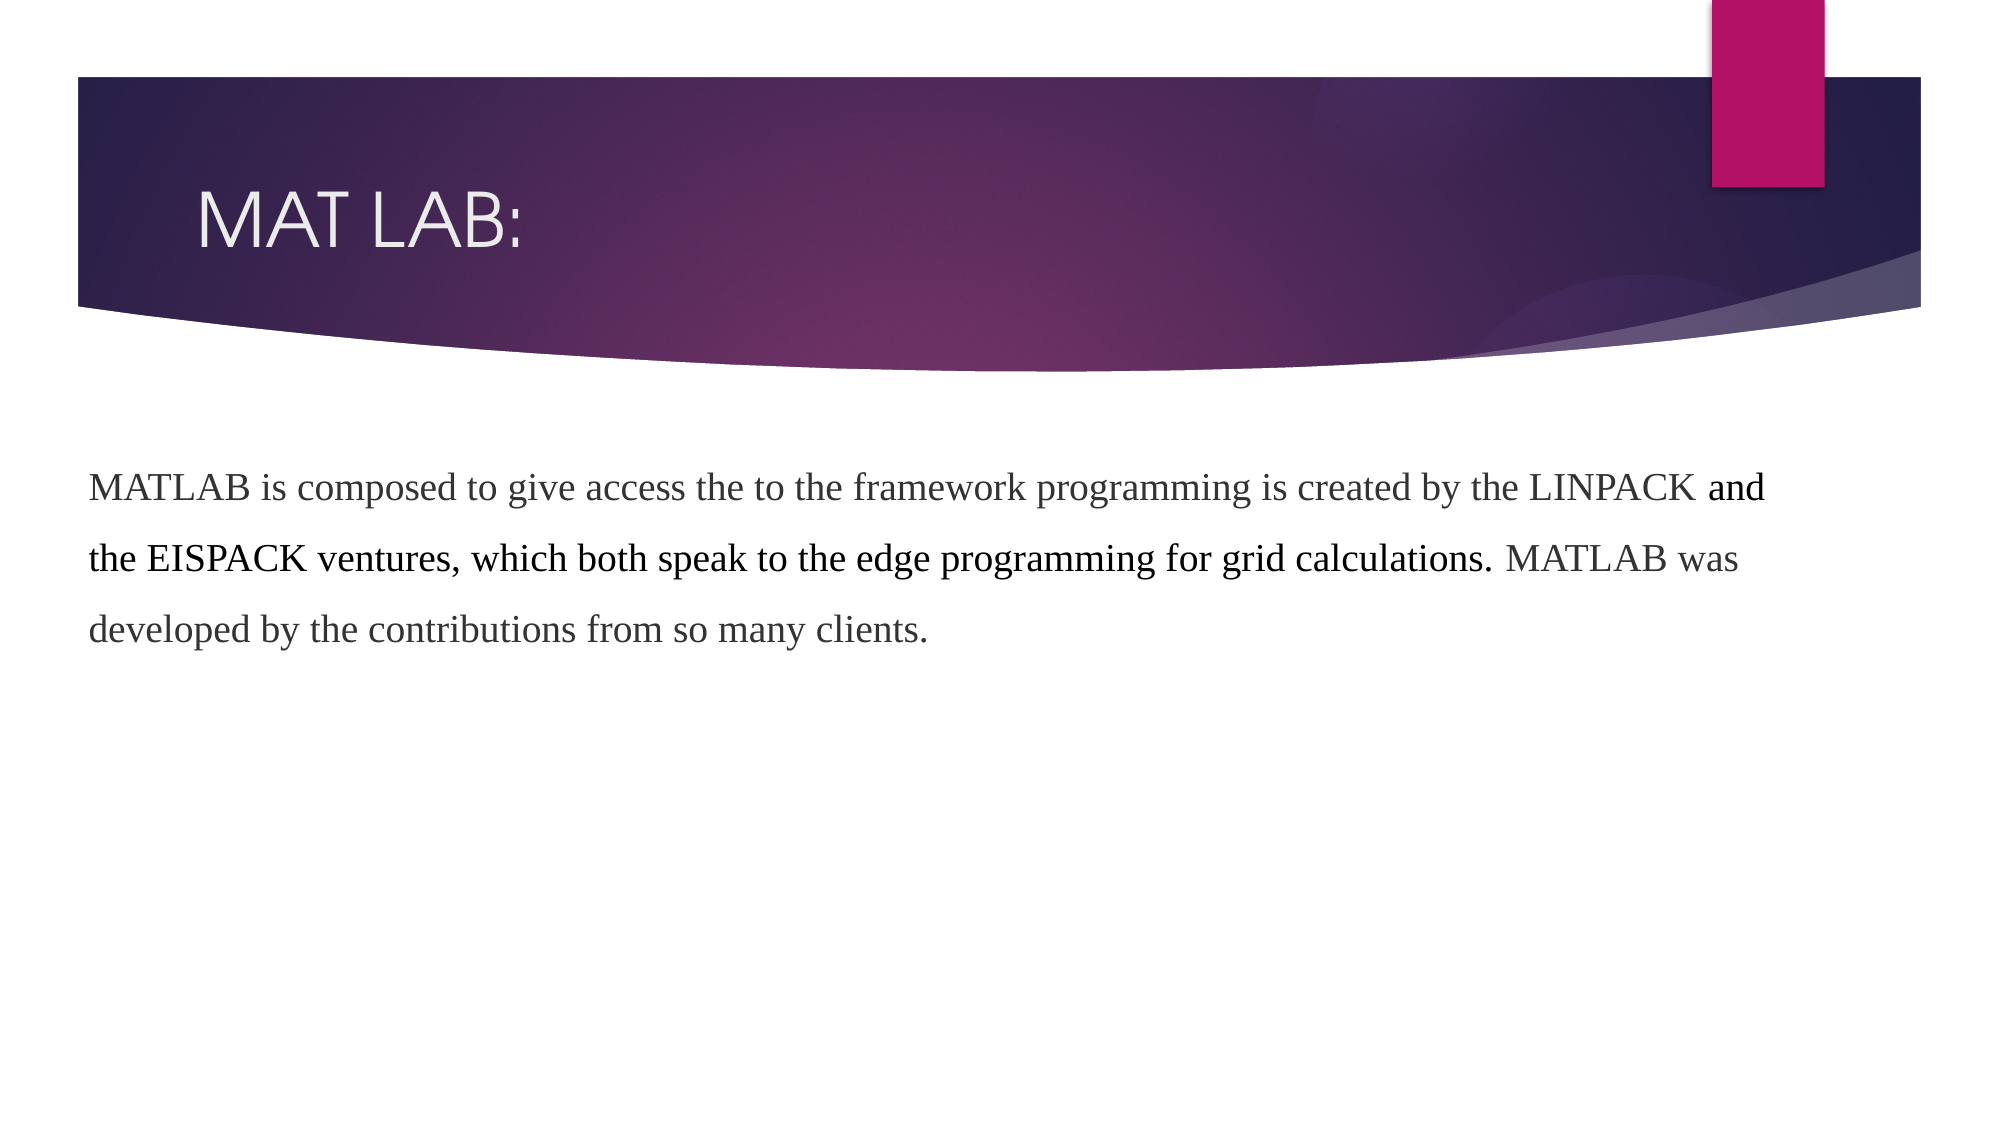

MAT LAB:
MATLAB is composed to give access the to the framework programming is created by the LINPACK and the EISPACK ventures, which both speak to the edge programming for grid calculations. MATLAB was developed by the contributions from so many clients.